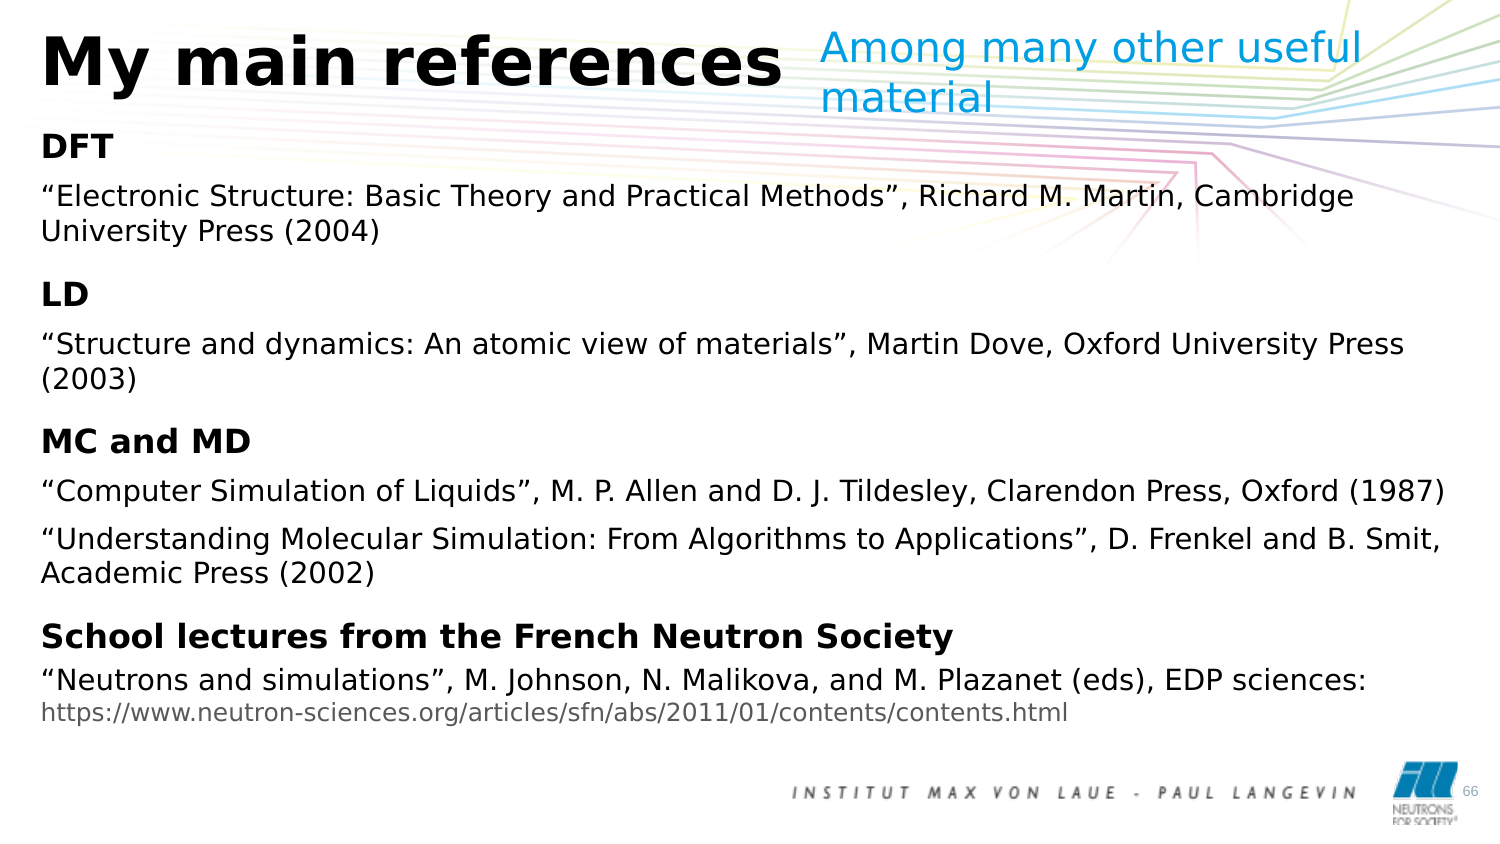

My main references
Among many other useful material
DFT
“Electronic Structure: Basic Theory and Practical Methods”, Richard M. Martin, Cambridge University Press (2004)
LD
“Structure and dynamics: An atomic view of materials”, Martin Dove, Oxford University Press (2003)
MC and MD
“Computer Simulation of Liquids”, M. P. Allen and D. J. Tildesley, Clarendon Press, Oxford (1987)
“Understanding Molecular Simulation: From Algorithms to Applications”, D. Frenkel and B. Smit, Academic Press (2002)
School lectures from the French Neutron Society
“Neutrons and simulations”, M. Johnson, N. Malikova, and M. Plazanet (eds), EDP sciences: https://www.neutron-sciences.org/articles/sfn/abs/2011/01/contents/contents.html